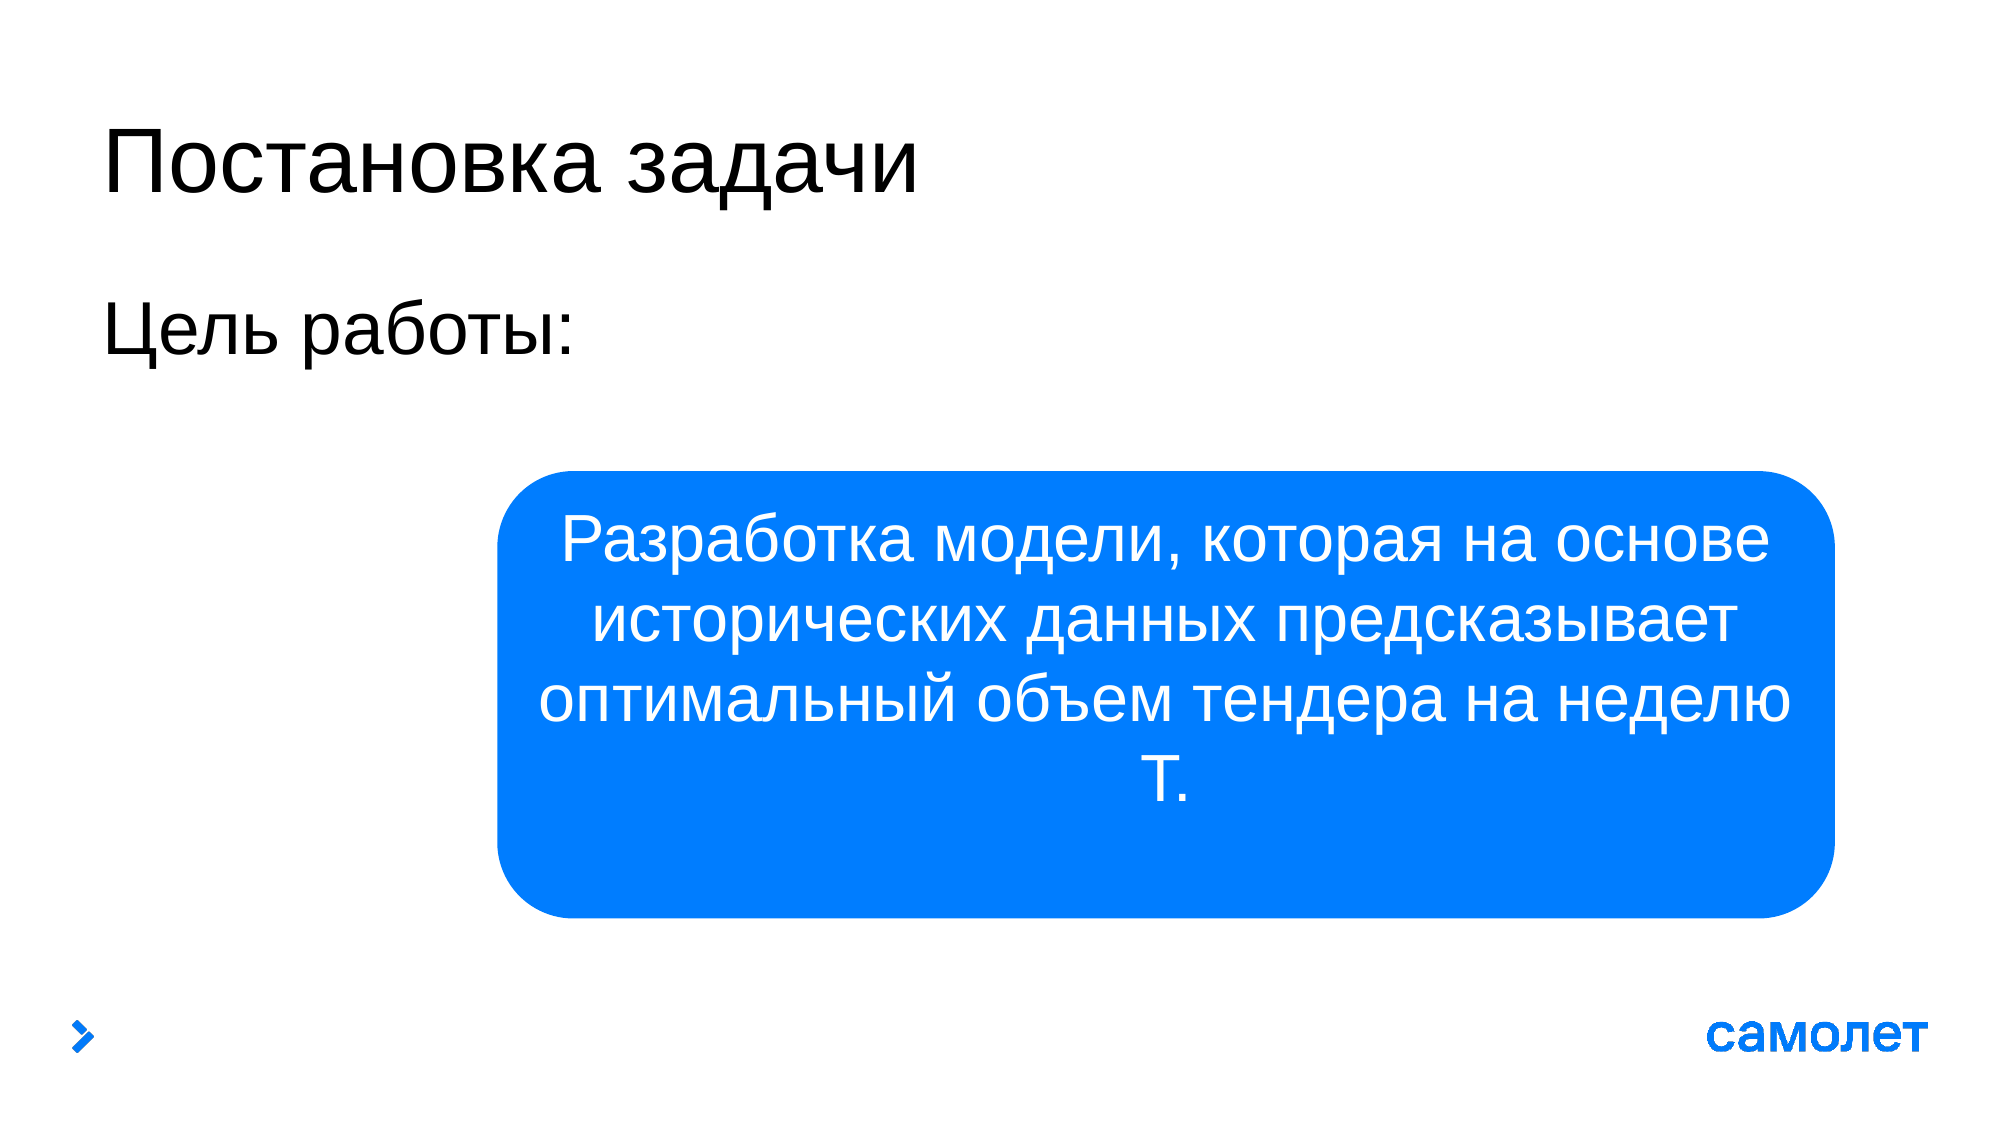

Постановка задачи
Цель работы:
Разработка модели, которая на основе исторических данных предсказывает оптимальный объем тендера на неделю T.